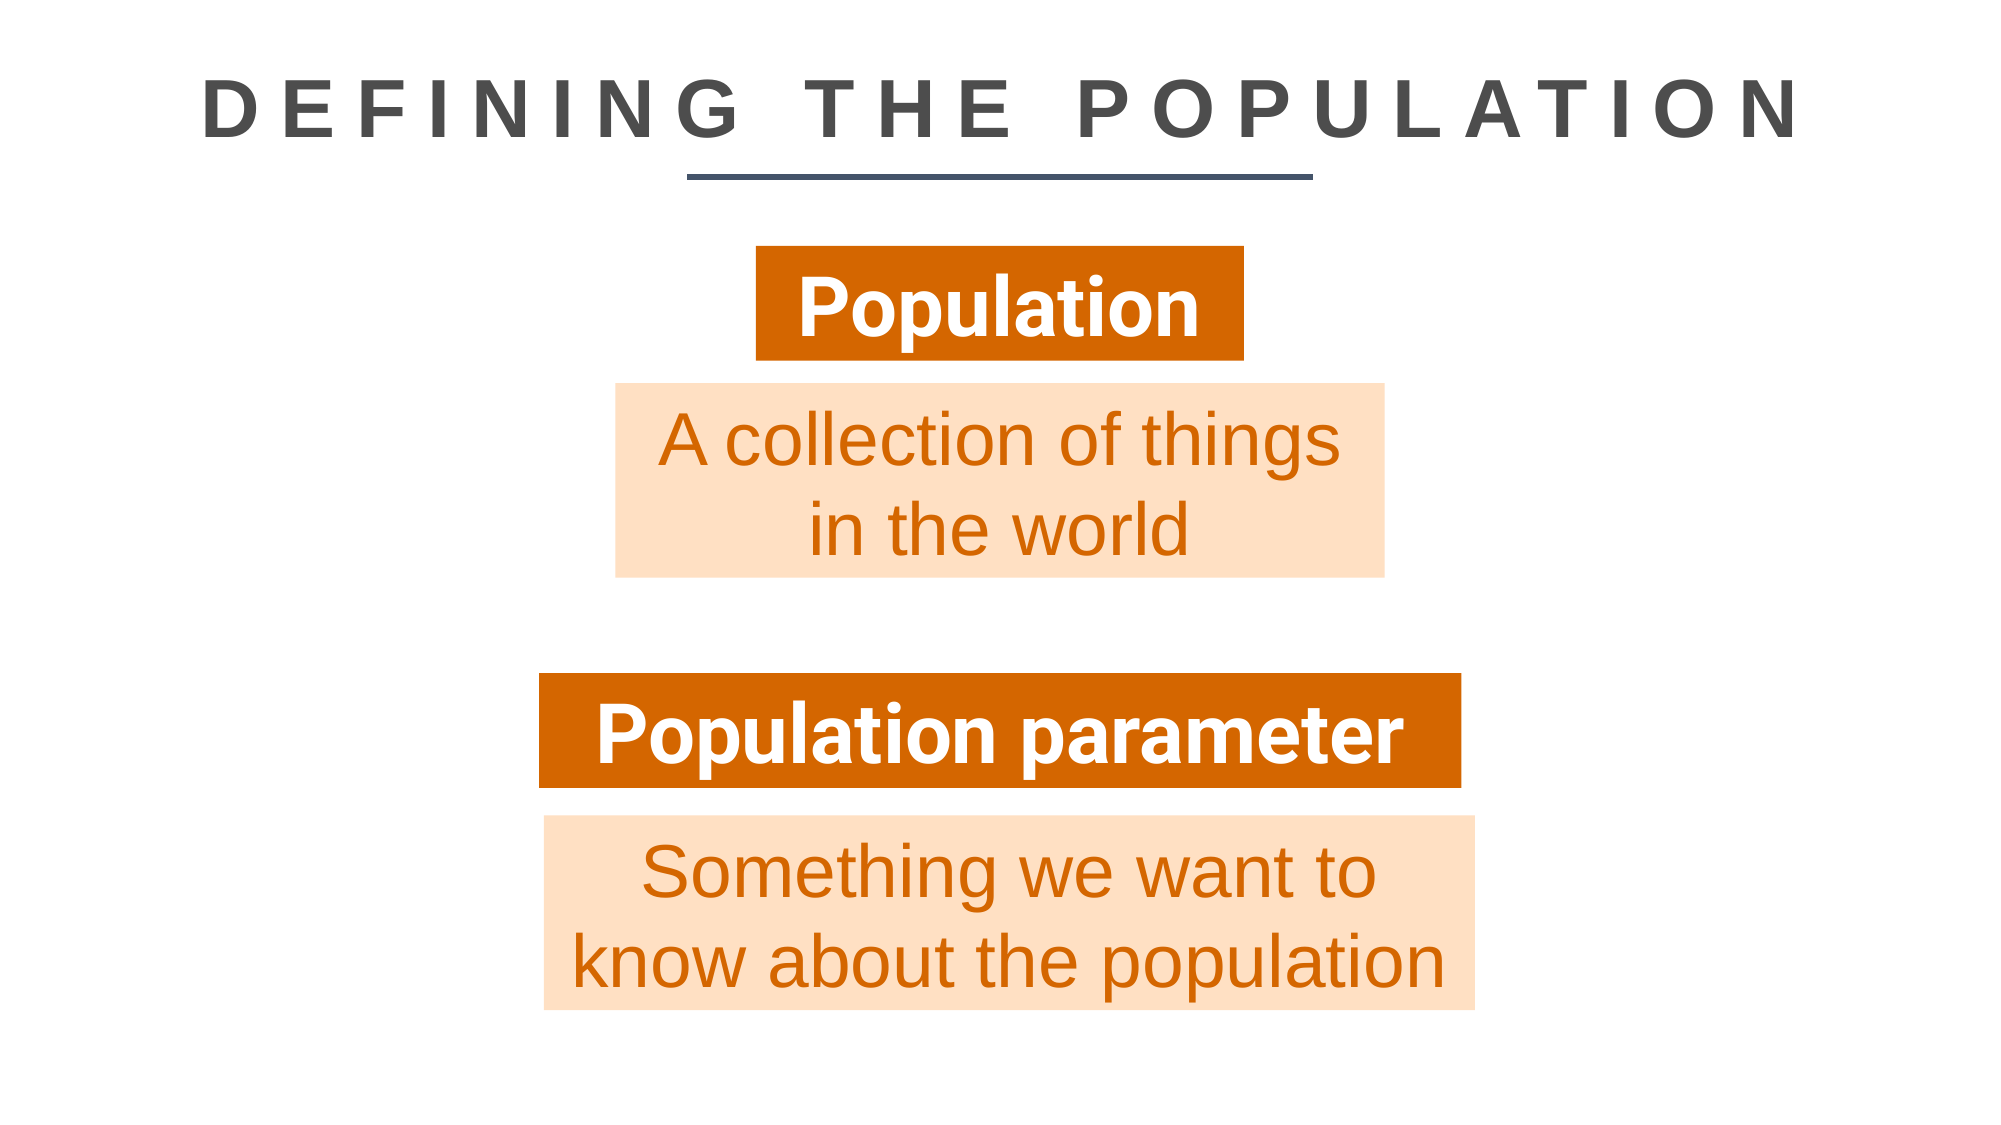

# DEFINING THE POPULATION
Population
A collection of things in the world
Population parameter
Something we want to know about the population